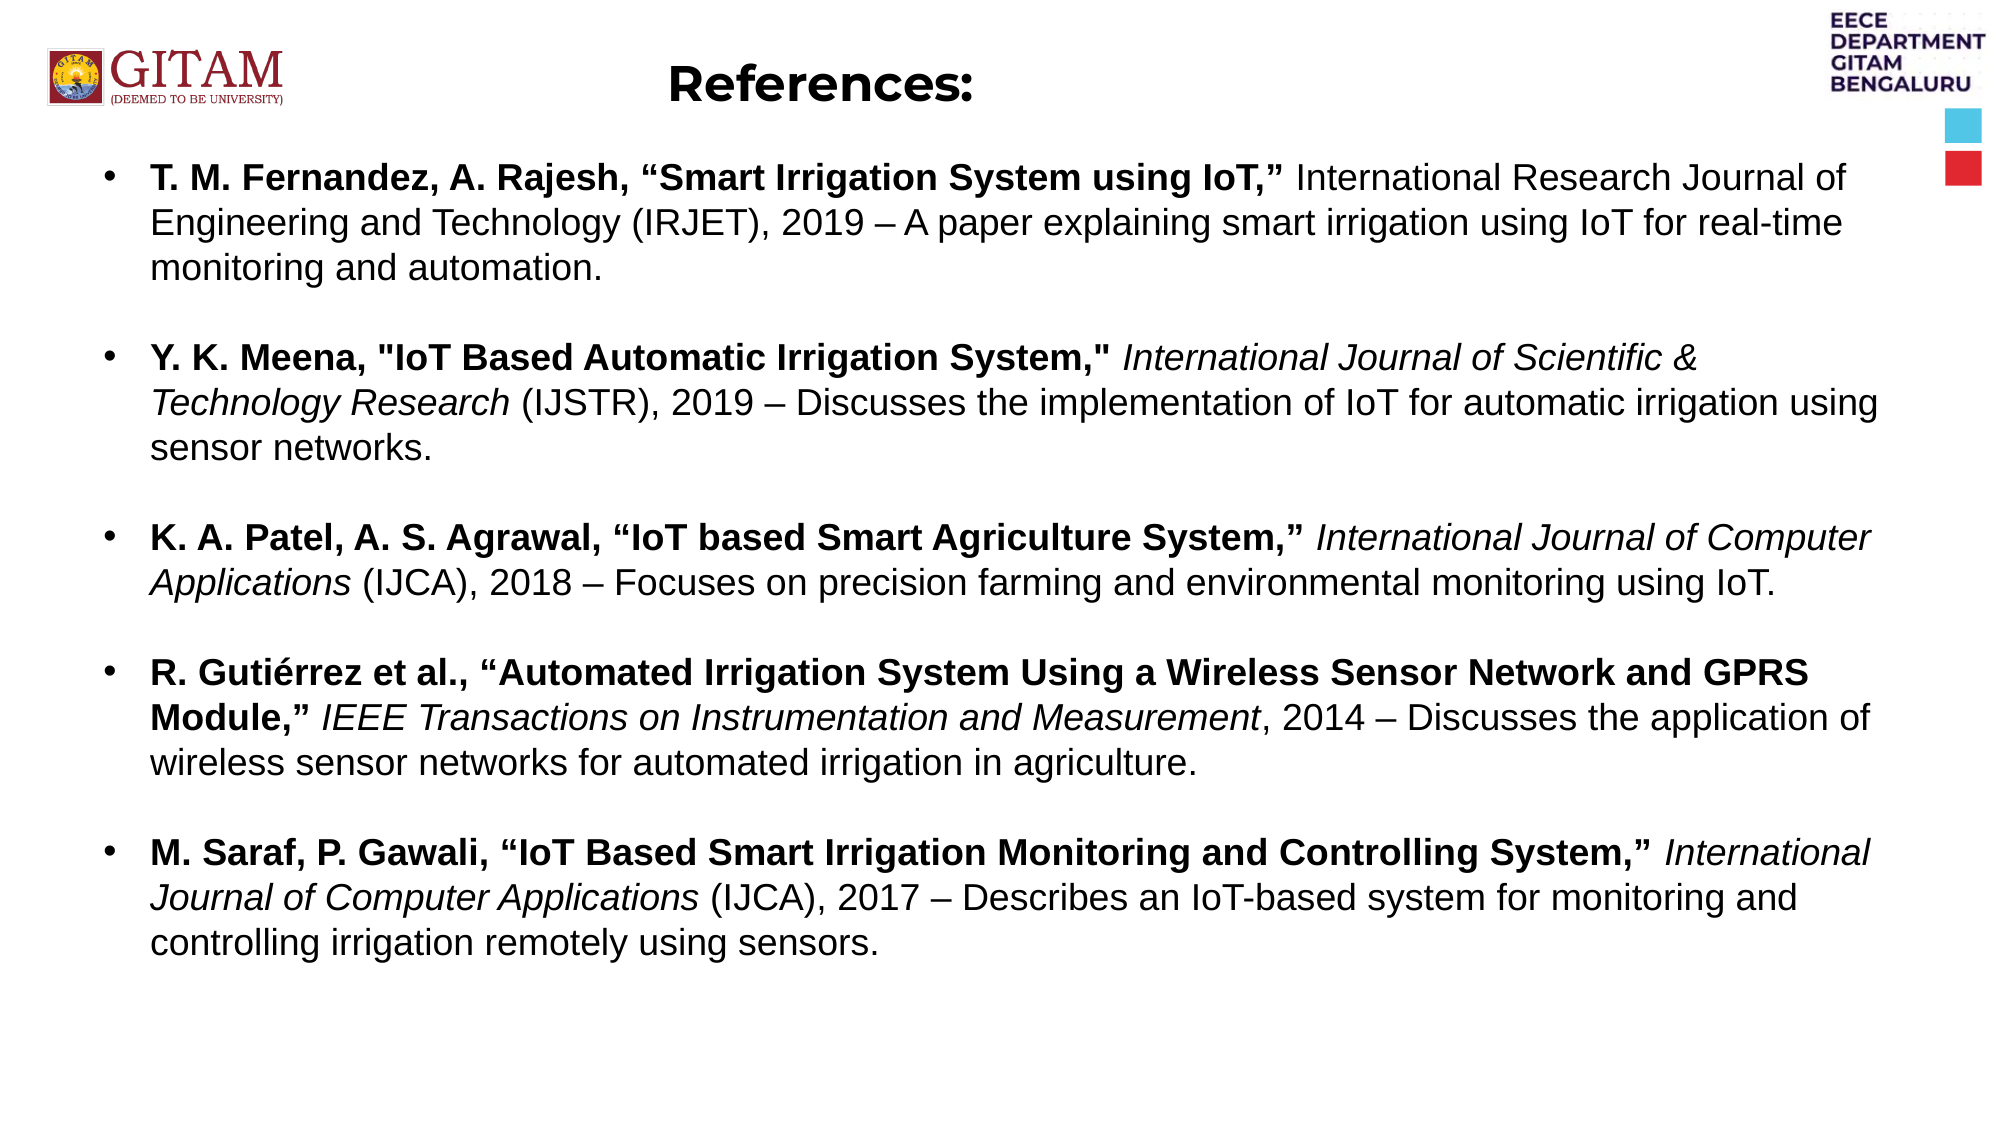

References:
T. M. Fernandez, A. Rajesh, “Smart Irrigation System using IoT,” International Research Journal of Engineering and Technology (IRJET), 2019 – A paper explaining smart irrigation using IoT for real-time monitoring and automation.

Y. K. Meena, "IoT Based Automatic Irrigation System," International Journal of Scientific & Technology Research (IJSTR), 2019 – Discusses the implementation of IoT for automatic irrigation using sensor networks.

K. A. Patel, A. S. Agrawal, “IoT based Smart Agriculture System,” International Journal of Computer Applications (IJCA), 2018 – Focuses on precision farming and environmental monitoring using IoT.

R. Gutiérrez et al., “Automated Irrigation System Using a Wireless Sensor Network and GPRS Module,” IEEE Transactions on Instrumentation and Measurement, 2014 – Discusses the application of wireless sensor networks for automated irrigation in agriculture.

M. Saraf, P. Gawali, “IoT Based Smart Irrigation Monitoring and Controlling System,” International Journal of Computer Applications (IJCA), 2017 – Describes an IoT-based system for monitoring and controlling irrigation remotely using sensors.